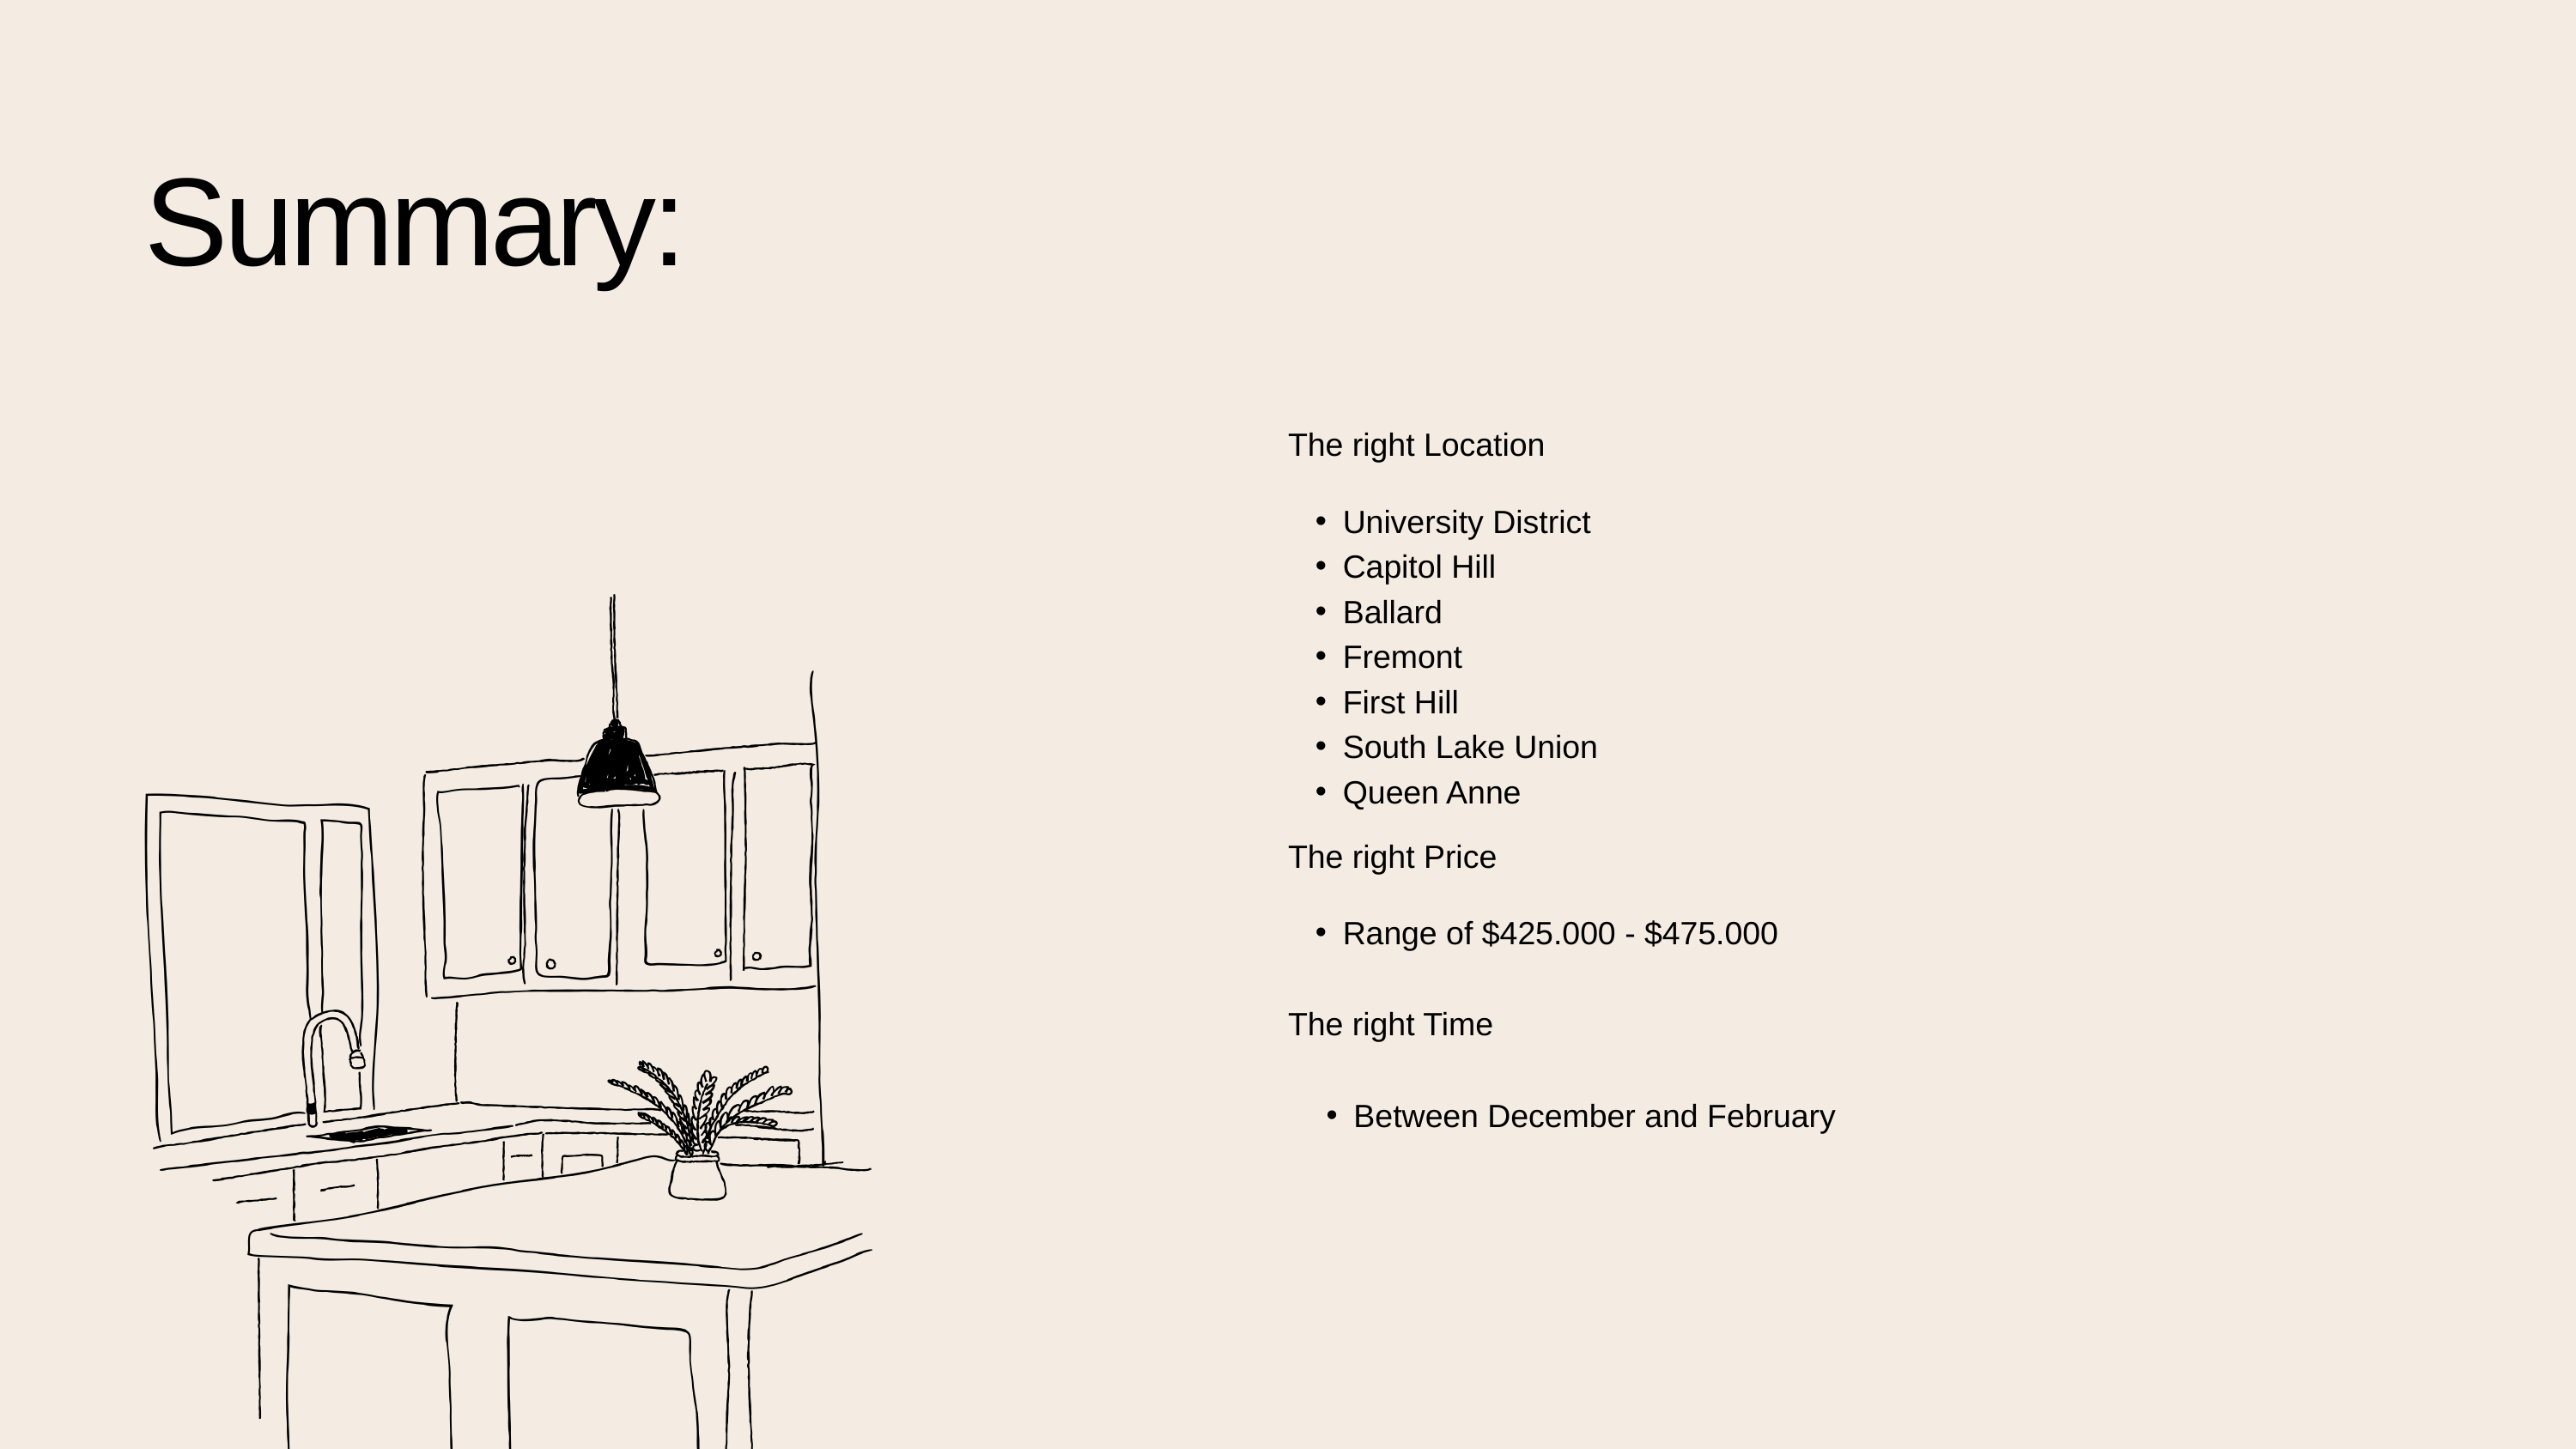

Summary:
The right Location
University District
Capitol Hill
Ballard
Fremont
First Hill
South Lake Union
Queen Anne
The right Price
Range of $425.000 - $475.000
The right Time
Between December and February